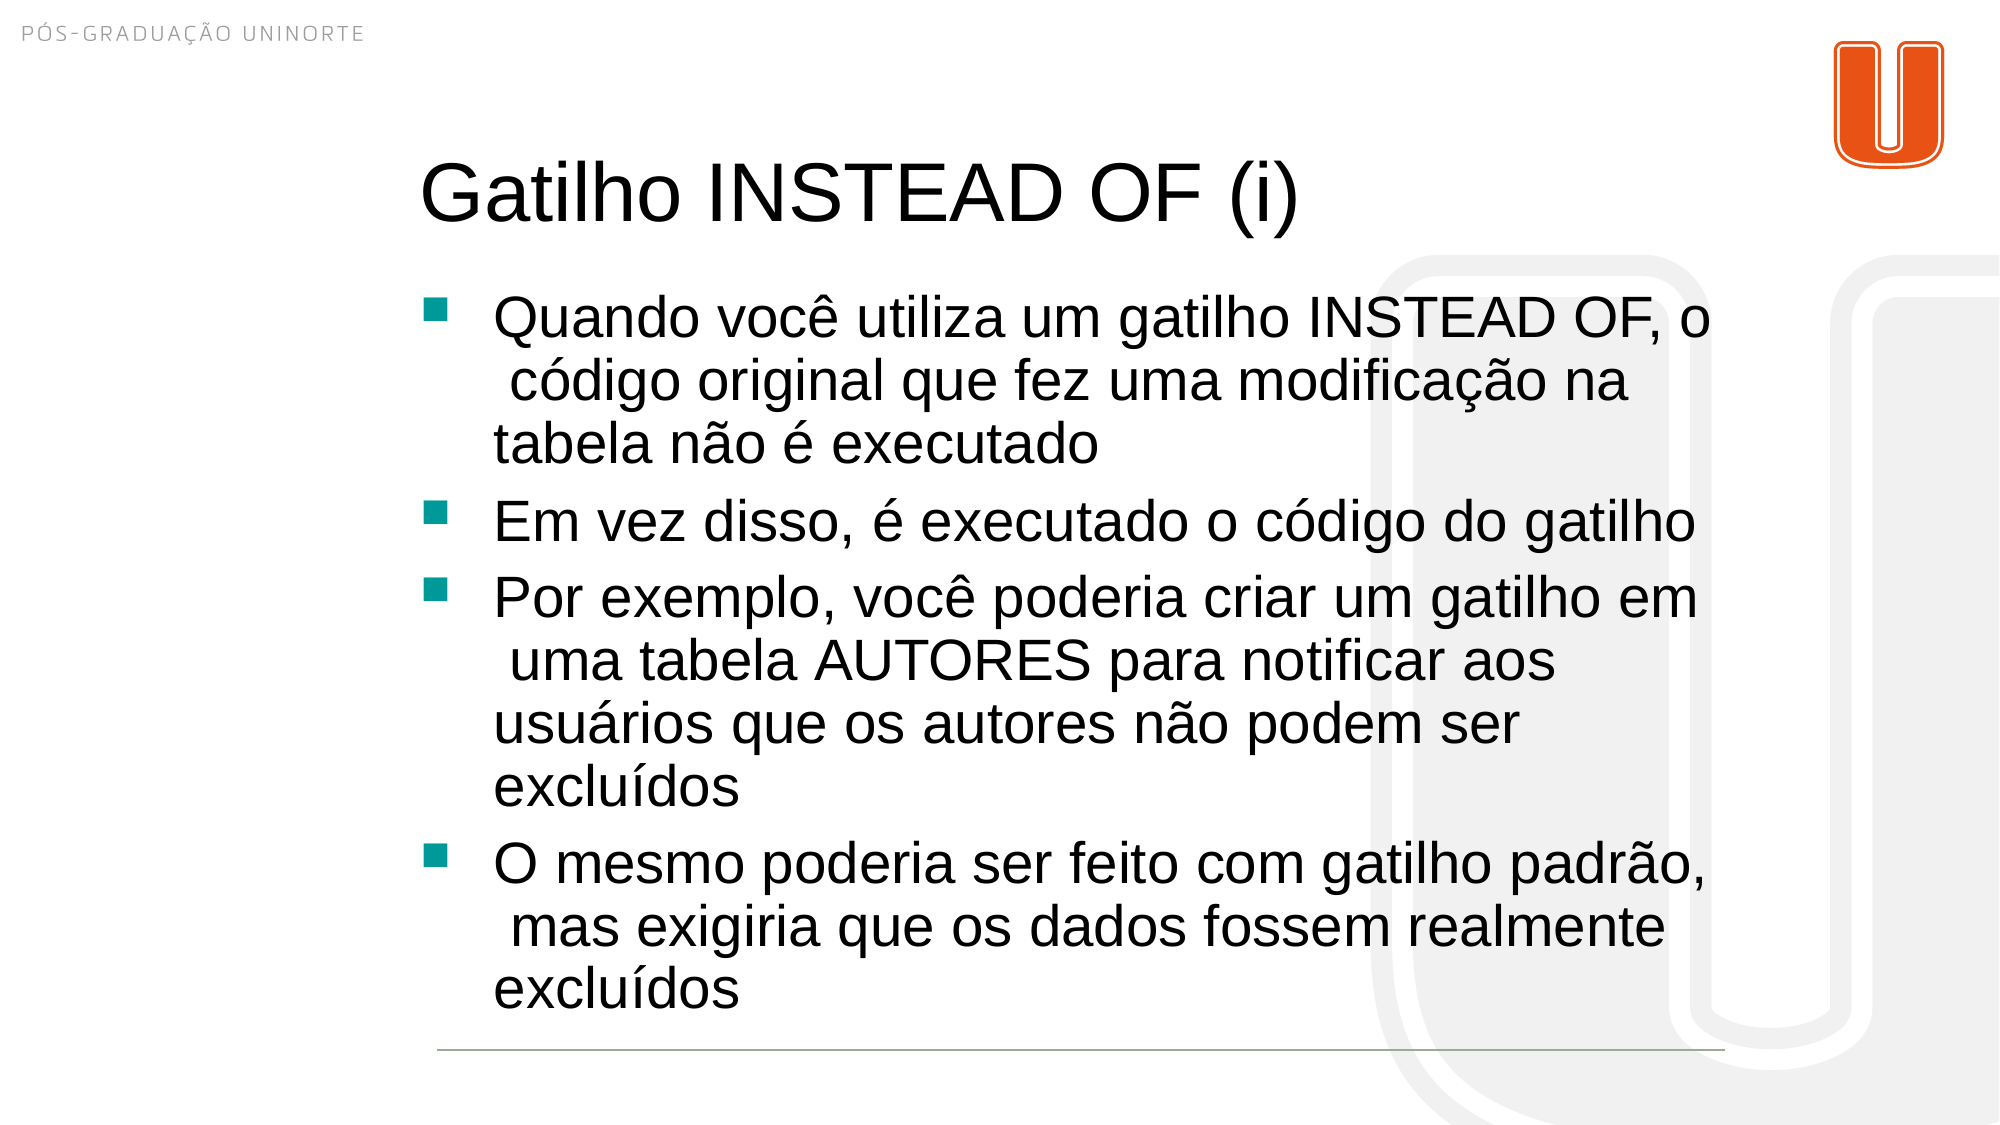

# Gatilho INSTEAD OF (i)
Quando você utiliza um gatilho INSTEAD OF, o  código original que fez uma modificação na  tabela não é executado
Em vez disso, é executado o código do gatilho
Por exemplo, você poderia criar um gatilho em  uma tabela AUTORES para notificar aos  usuários que os autores não podem ser  excluídos
O mesmo poderia ser feito com gatilho padrão,  mas exigiria que os dados fossem realmente  excluídos